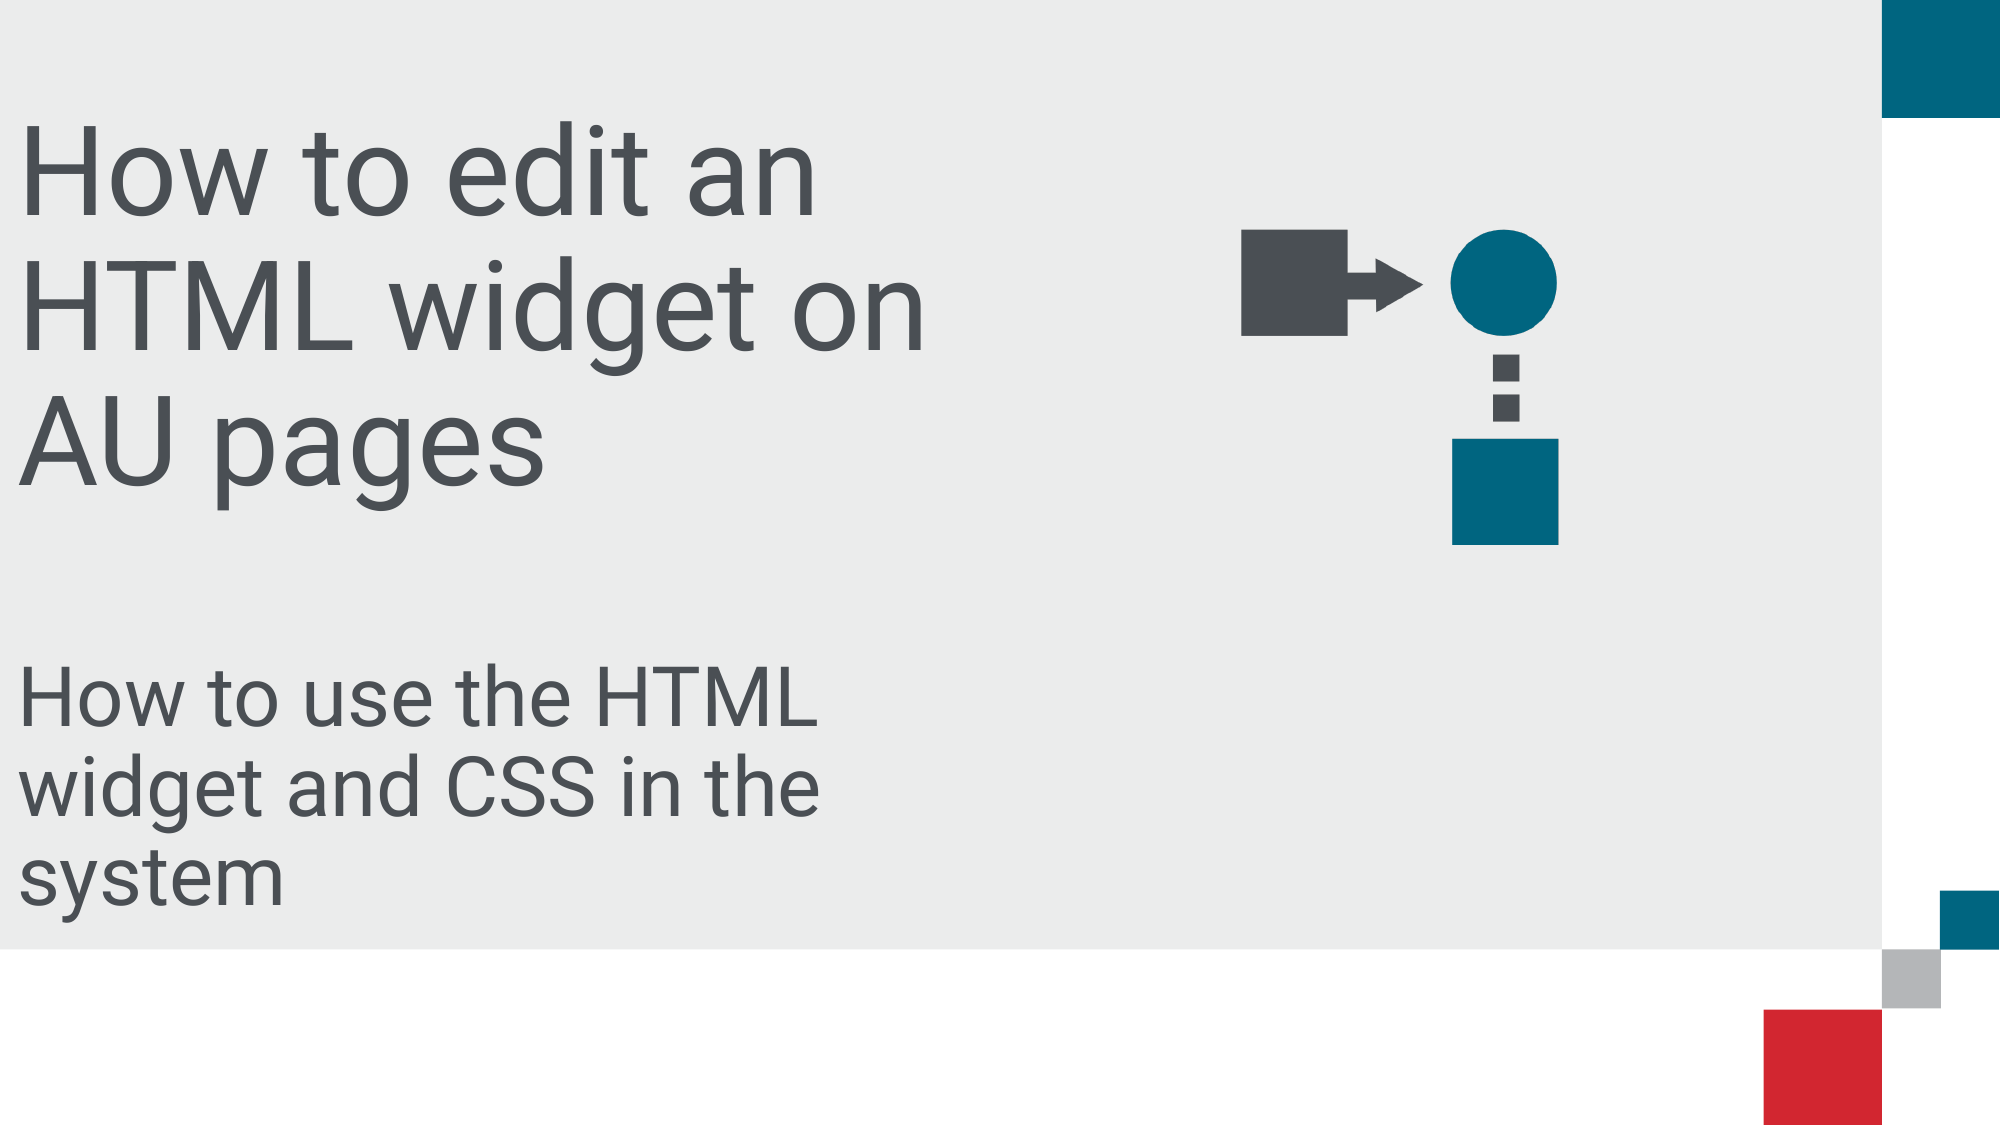

# How to edit an HTML widget on AU pages
How to use the HTML widget and CSS in the system